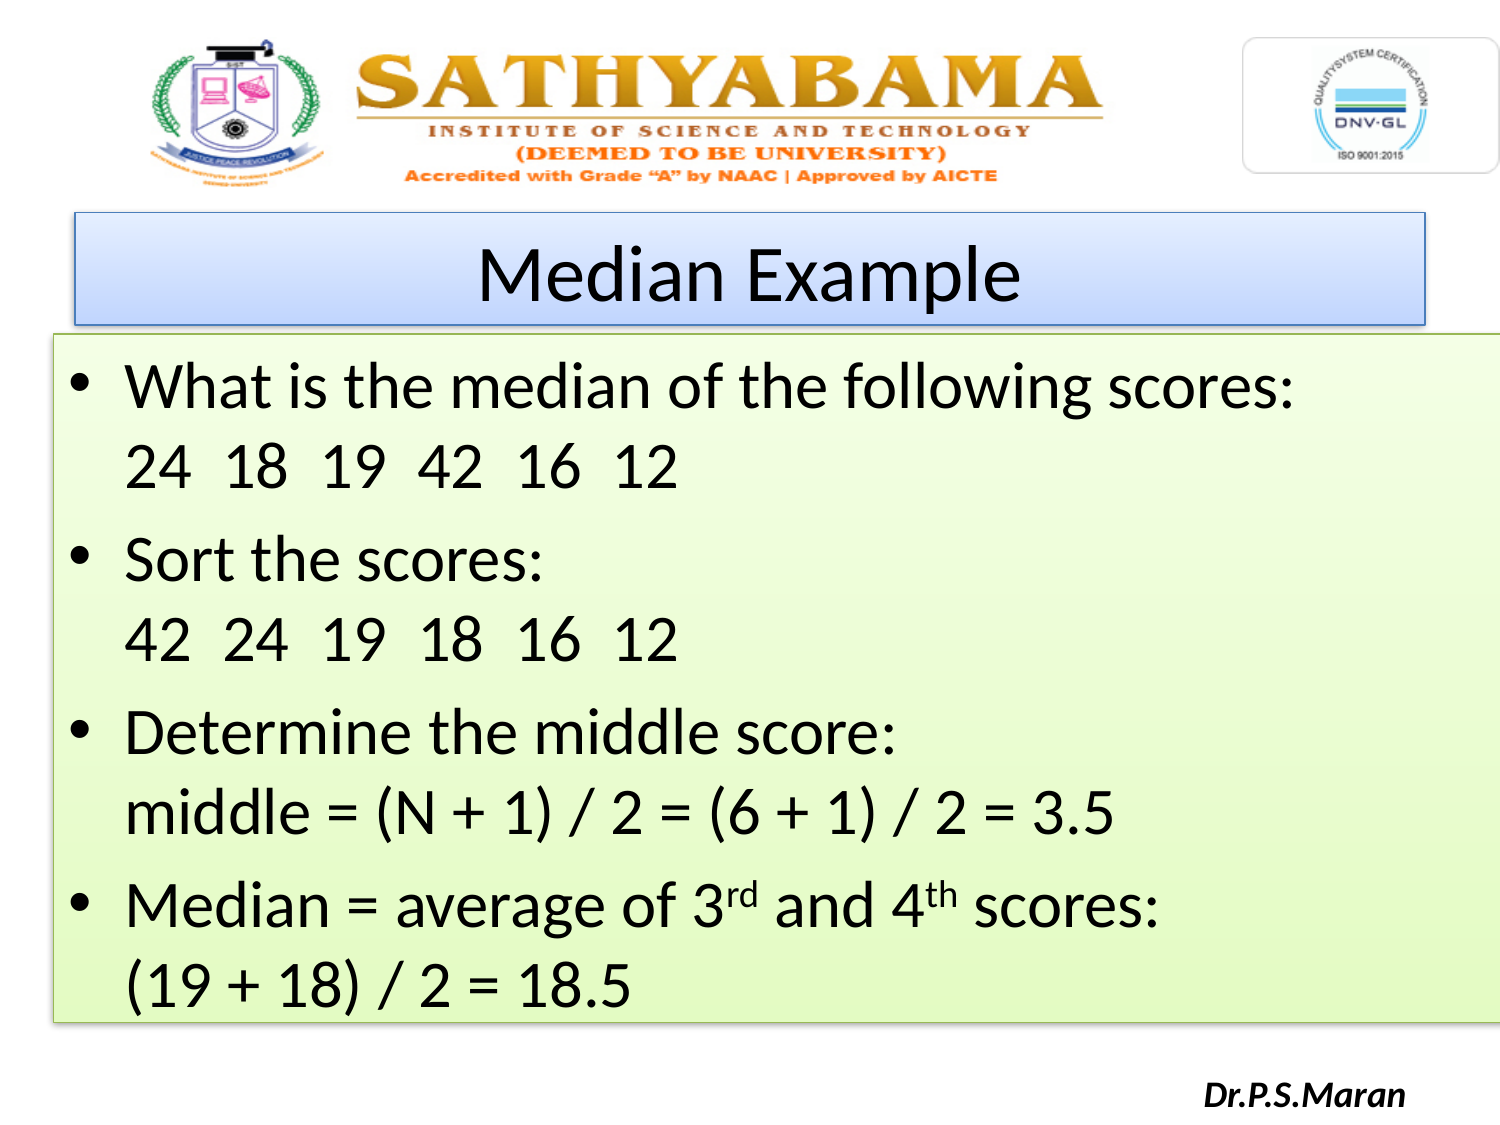

Median Example
What is the median of the following scores:
24  18  19  42  16  12
Sort the scores:
42  24  19  18  16  12
Determine the middle score:
middle = (N + 1) / 2 = (6 + 1) / 2 = 3.5
Median = average of 3rd and 4th scores:
(19 + 18) / 2 = 18.5